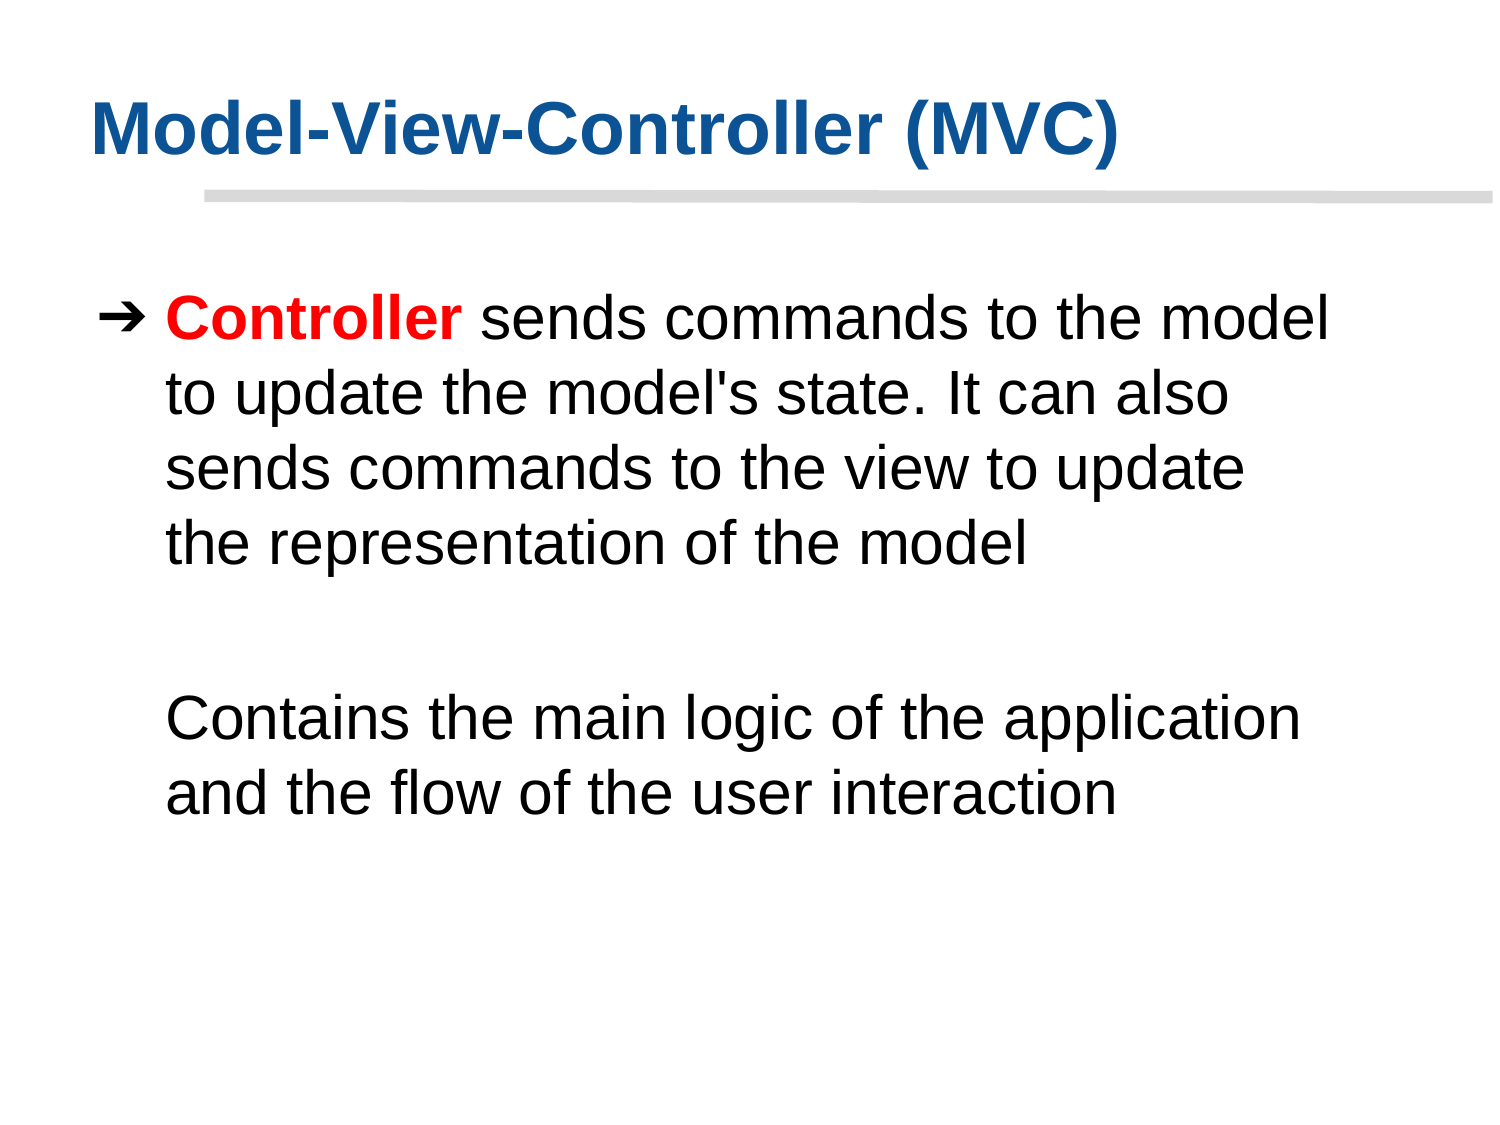

# Model-View-Controller (MVC)
Controller sends commands to the model to update the model's state. It can also sends commands to the view to update the representation of the model

Contains the main logic of the application and the flow of the user interaction